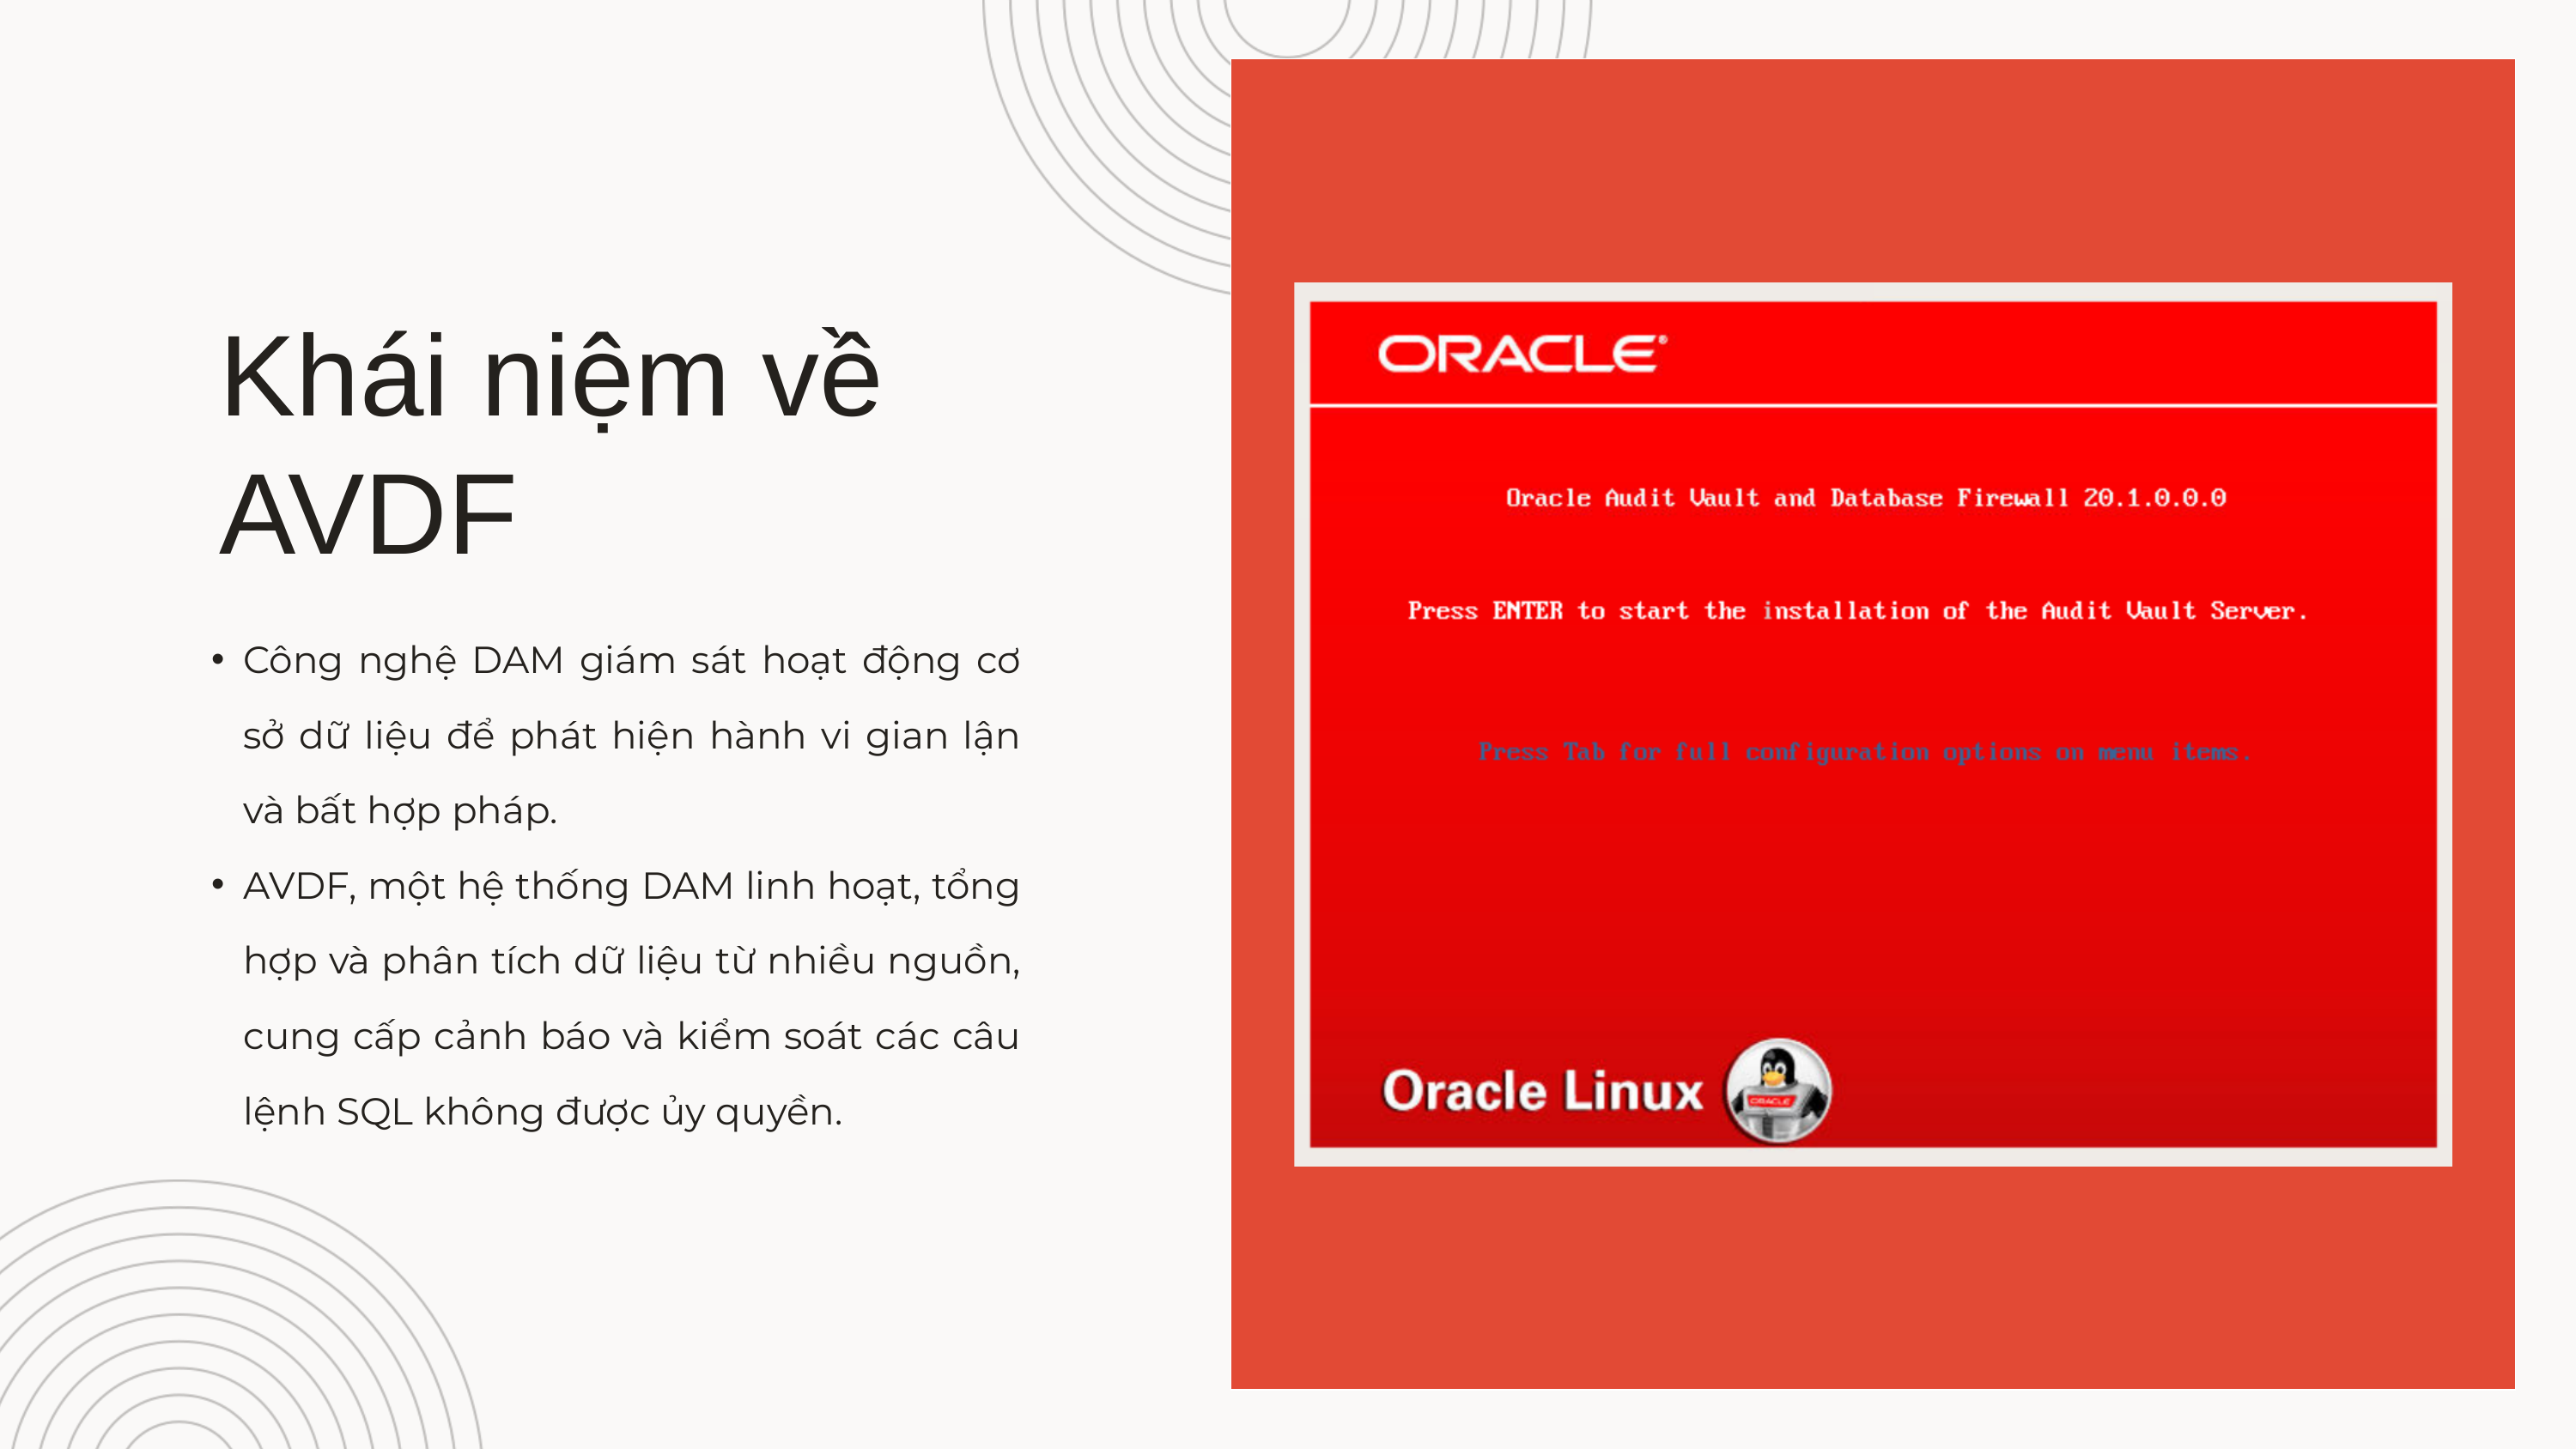

Khái niệm về AVDF
Công nghệ DAM giám sát hoạt động cơ sở dữ liệu để phát hiện hành vi gian lận và bất hợp pháp.
AVDF, một hệ thống DAM linh hoạt, tổng hợp và phân tích dữ liệu từ nhiều nguồn, cung cấp cảnh báo và kiểm soát các câu lệnh SQL không được ủy quyền.